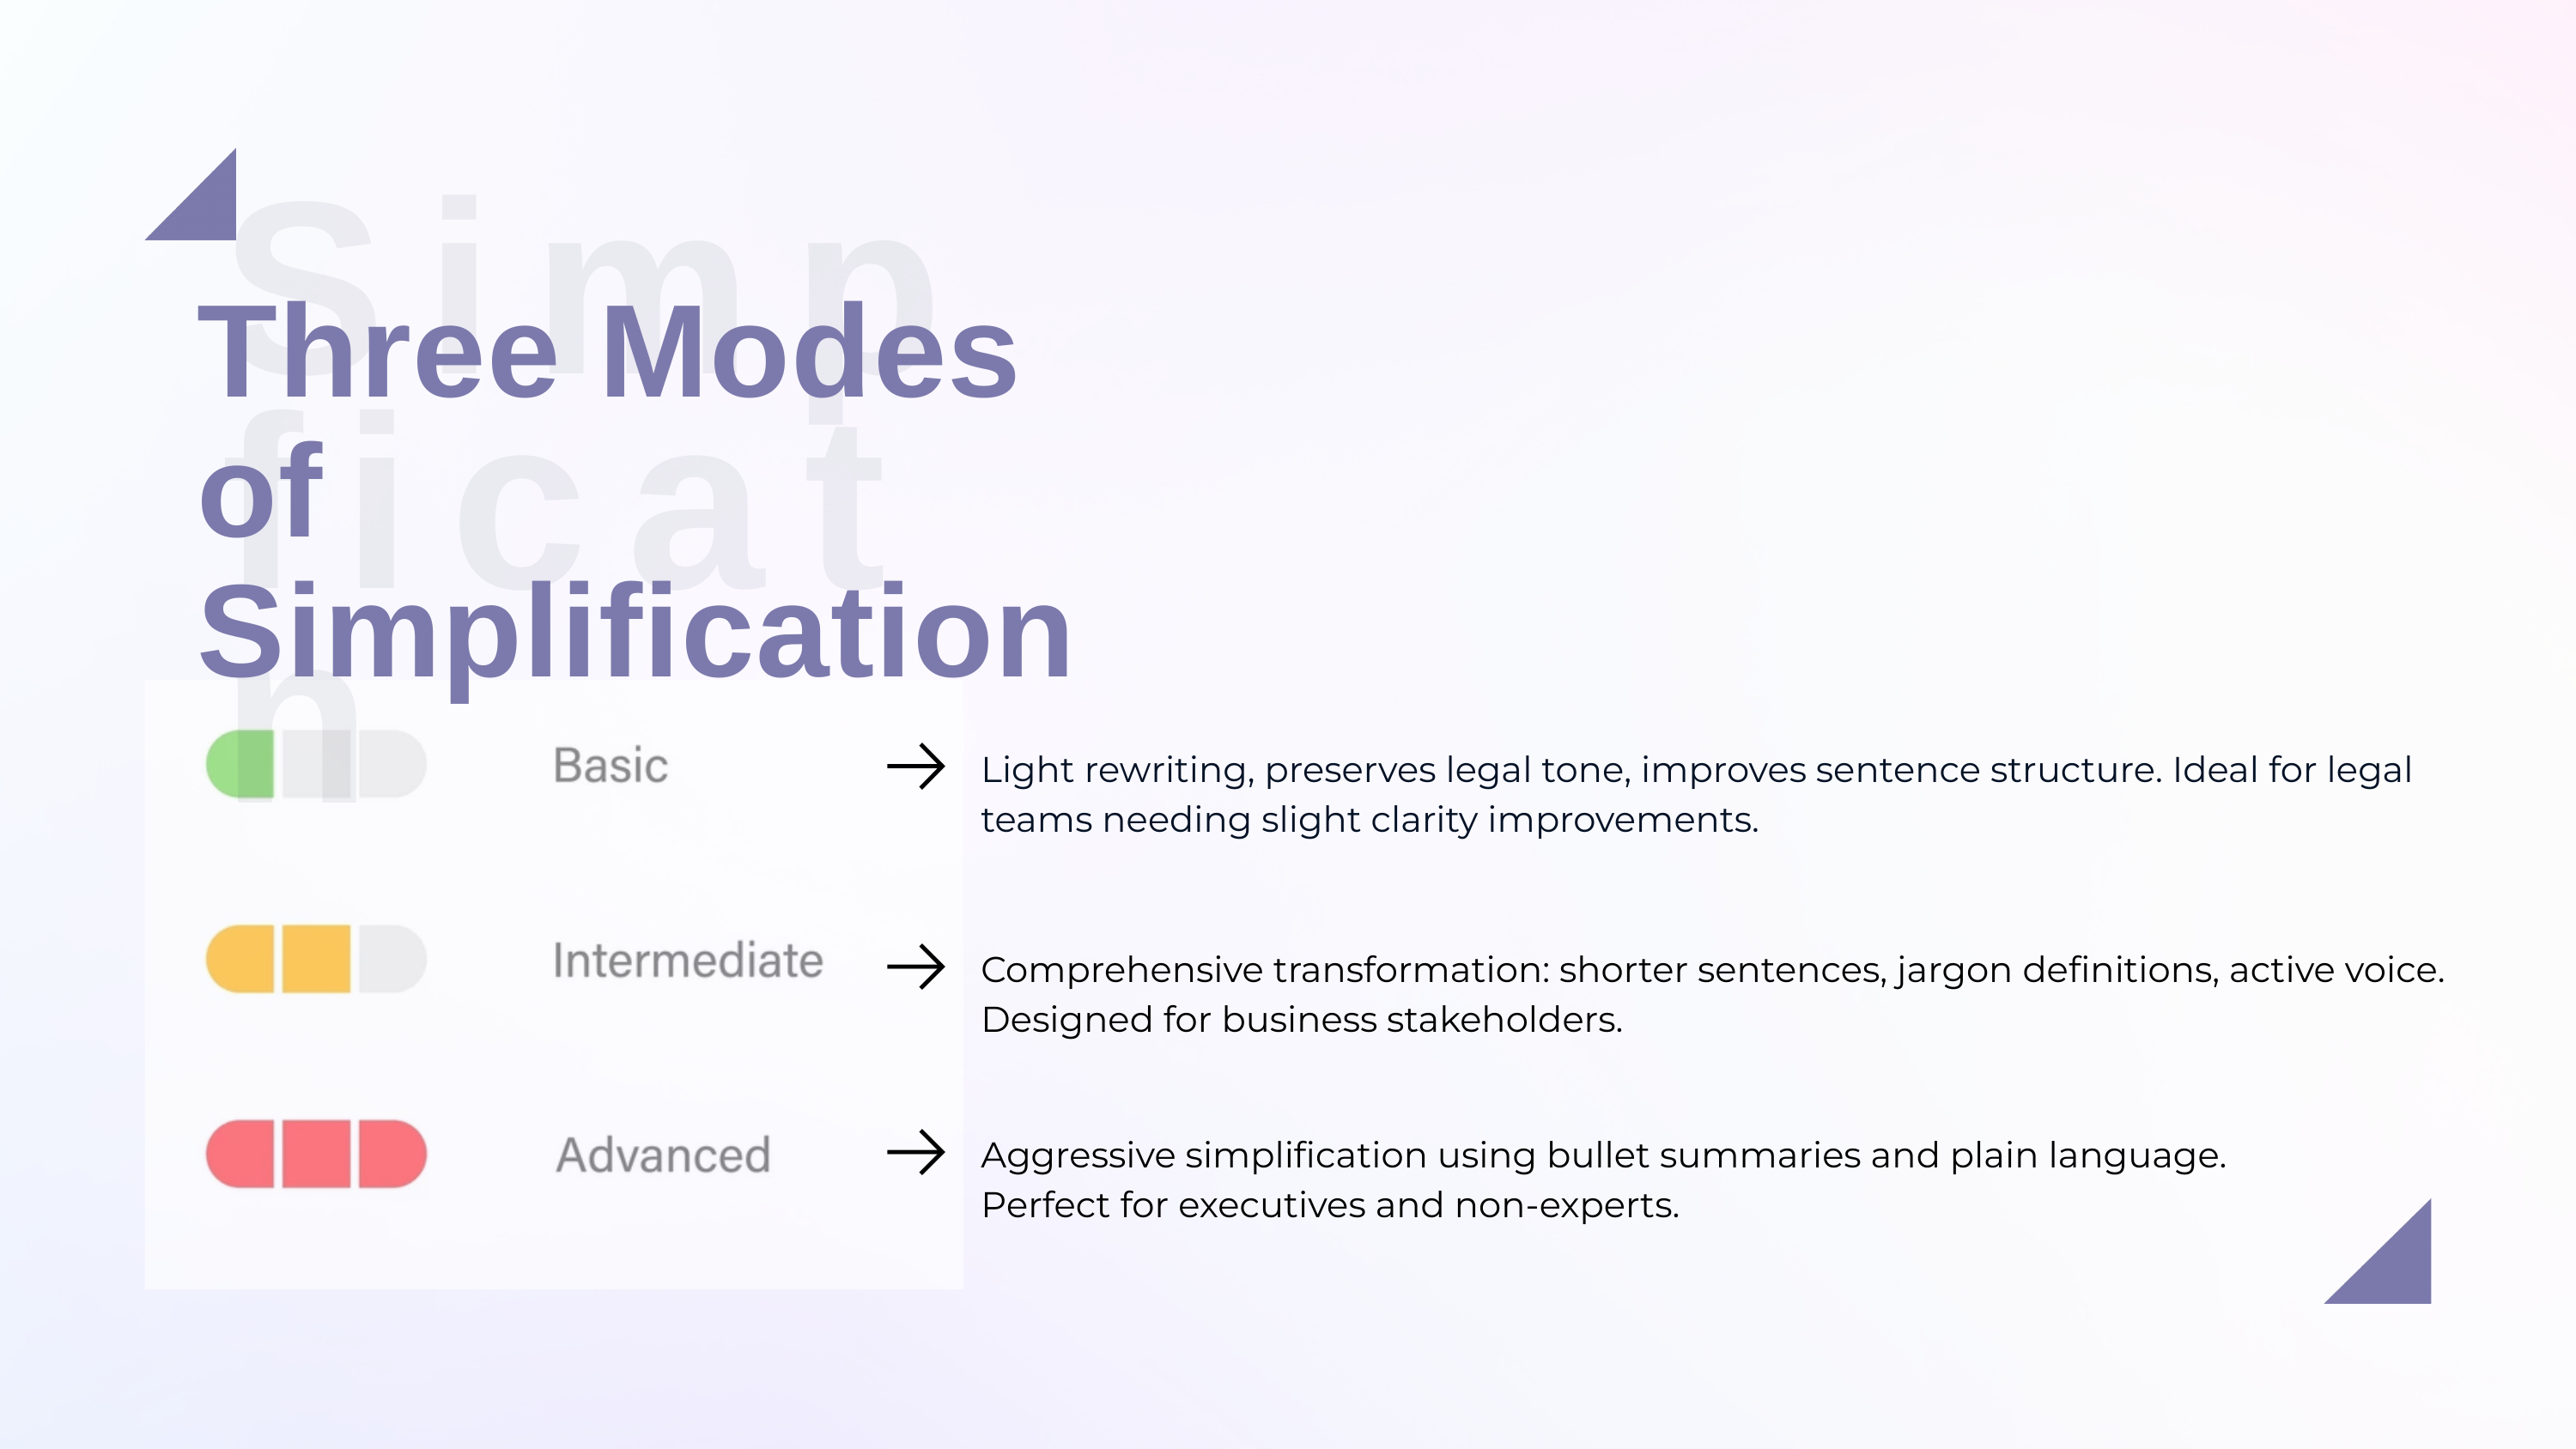

Simplification
Three Modes of Simplification

Light rewriting, preserves legal tone, improves sentence structure. Ideal for legal
teams needing slight clarity improvements.

Comprehensive transformation: shorter sentences, jargon definitions, active voice.
Designed for business stakeholders.

Aggressive simplification using bullet summaries and plain language.
Perfect for executives and non-experts.